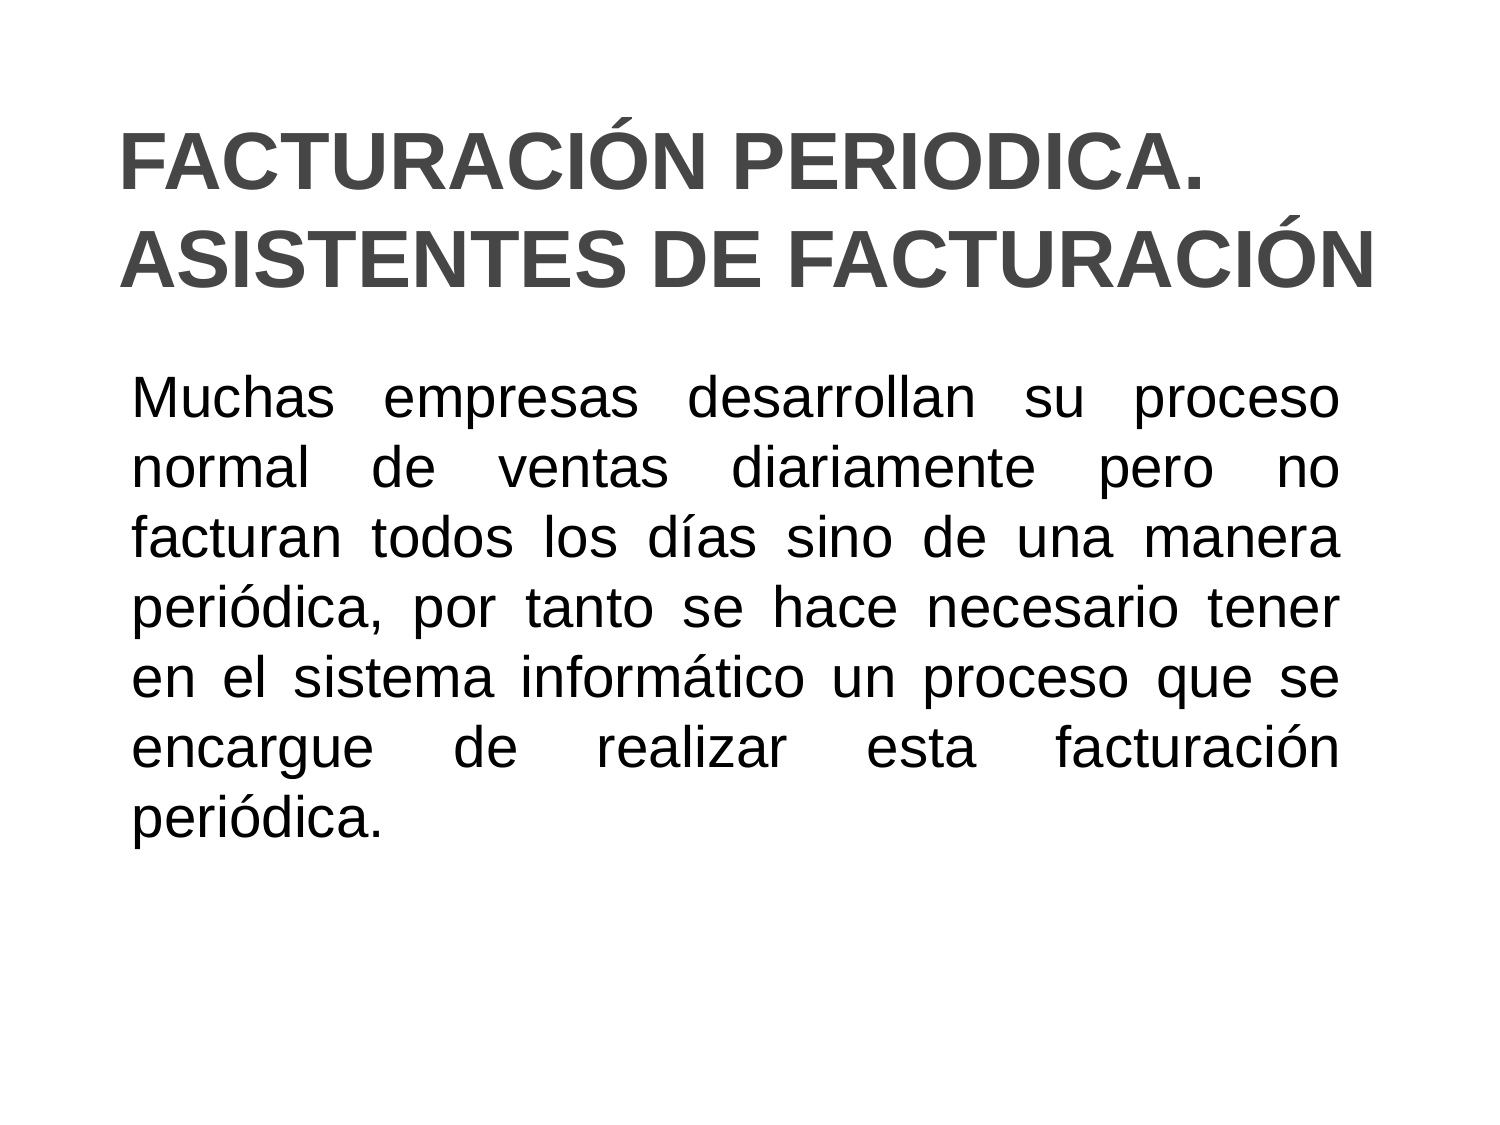

# FACTURACIÓN PERIODICA. ASISTENTES DE FACTURACIÓN
Muchas empresas desarrollan su proceso normal de ventas diariamente pero no facturan todos los días sino de una manera periódica, por tanto se hace necesario tener en el sistema informático un proceso que se encargue de realizar esta facturación periódica.